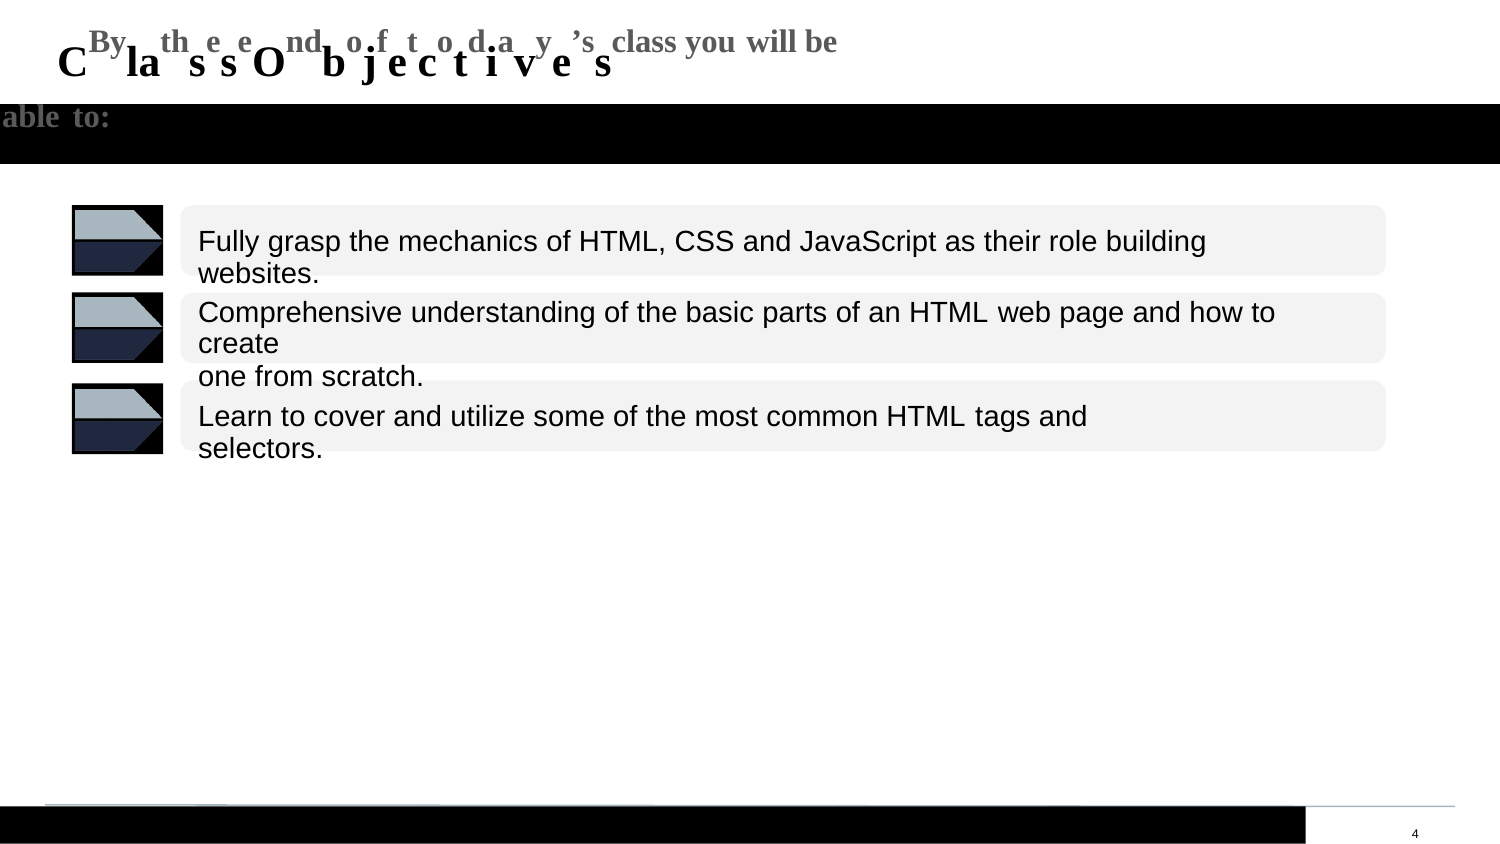

CBylathseseOndbojfetcotdiavye’ssclass you will be able to:

Fully grasp the mechanics of HTML, CSS and JavaScript as their role building websites.

Comprehensive understanding of the basic parts of an HTML web page and how to create
one from scratch.

Learn to cover and utilize some of the most common HTML tags and selectors.

           4